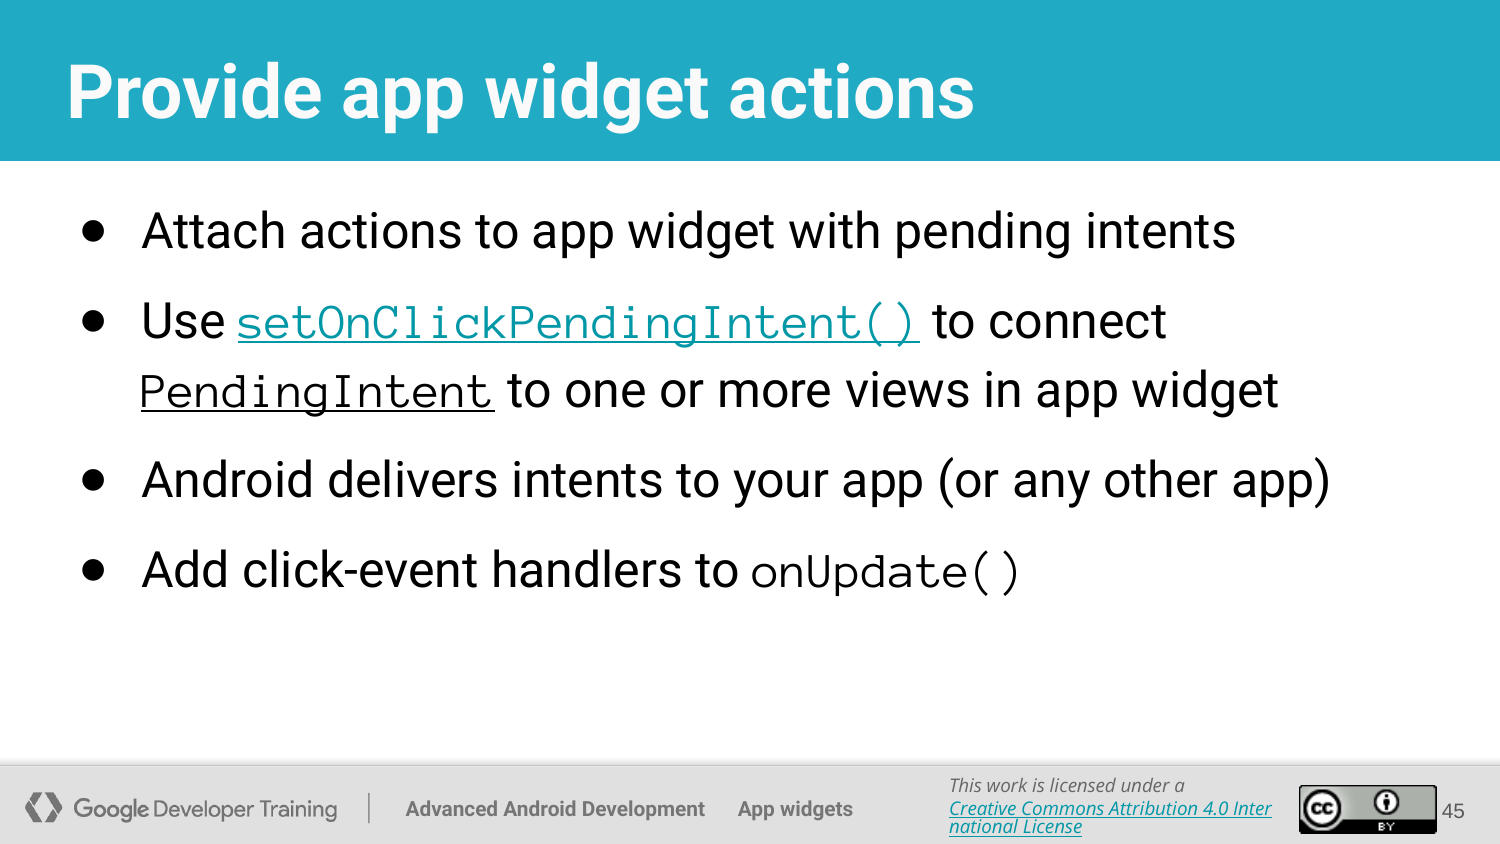

# Provide app widget actions
Attach actions to app widget with pending intents
Use setOnClickPendingIntent() to connect PendingIntent to one or more views in app widget
Android delivers intents to your app (or any other app)
Add click-event handlers to onUpdate()

45